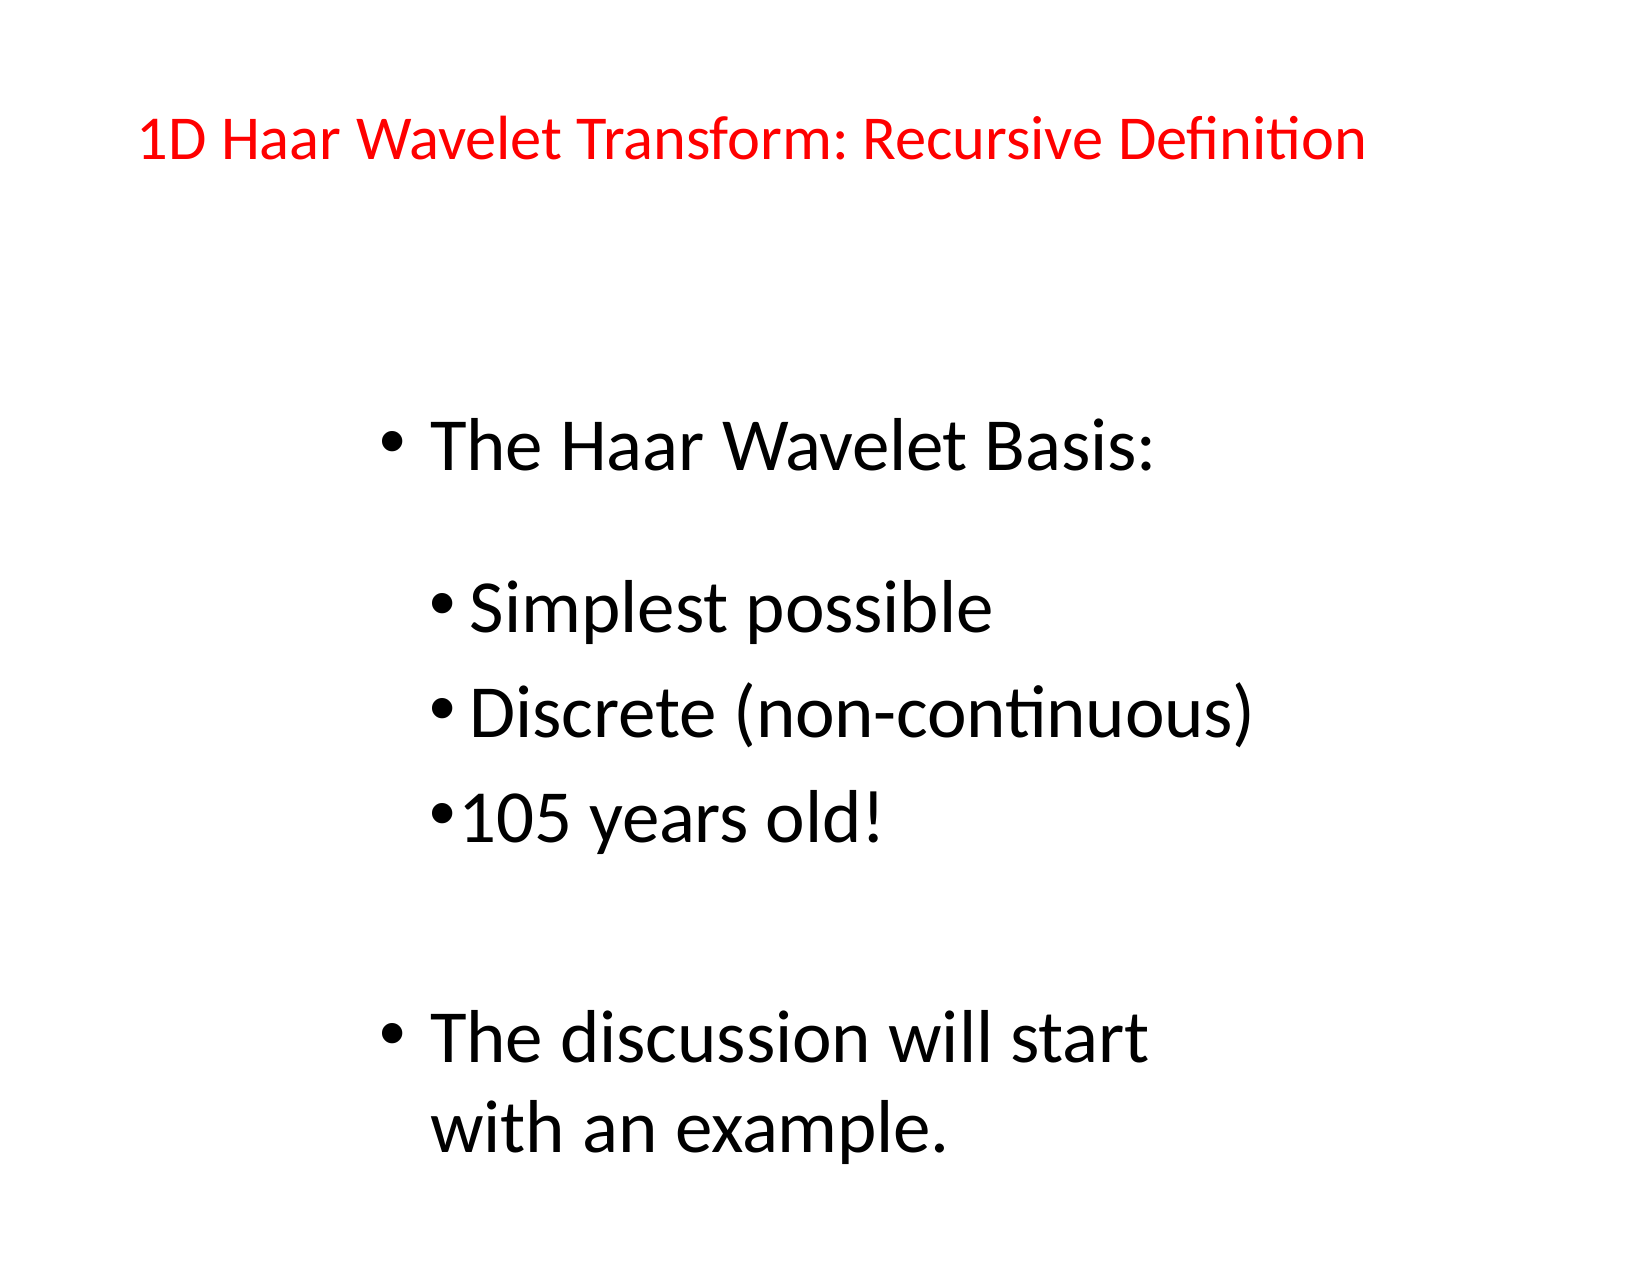

# 1D Haar Wavelet Transform: Recursive Definition
The Haar Wavelet Basis:

Simplest possible
Discrete (non-continuous)
105 years old!

The discussion will start with an example.